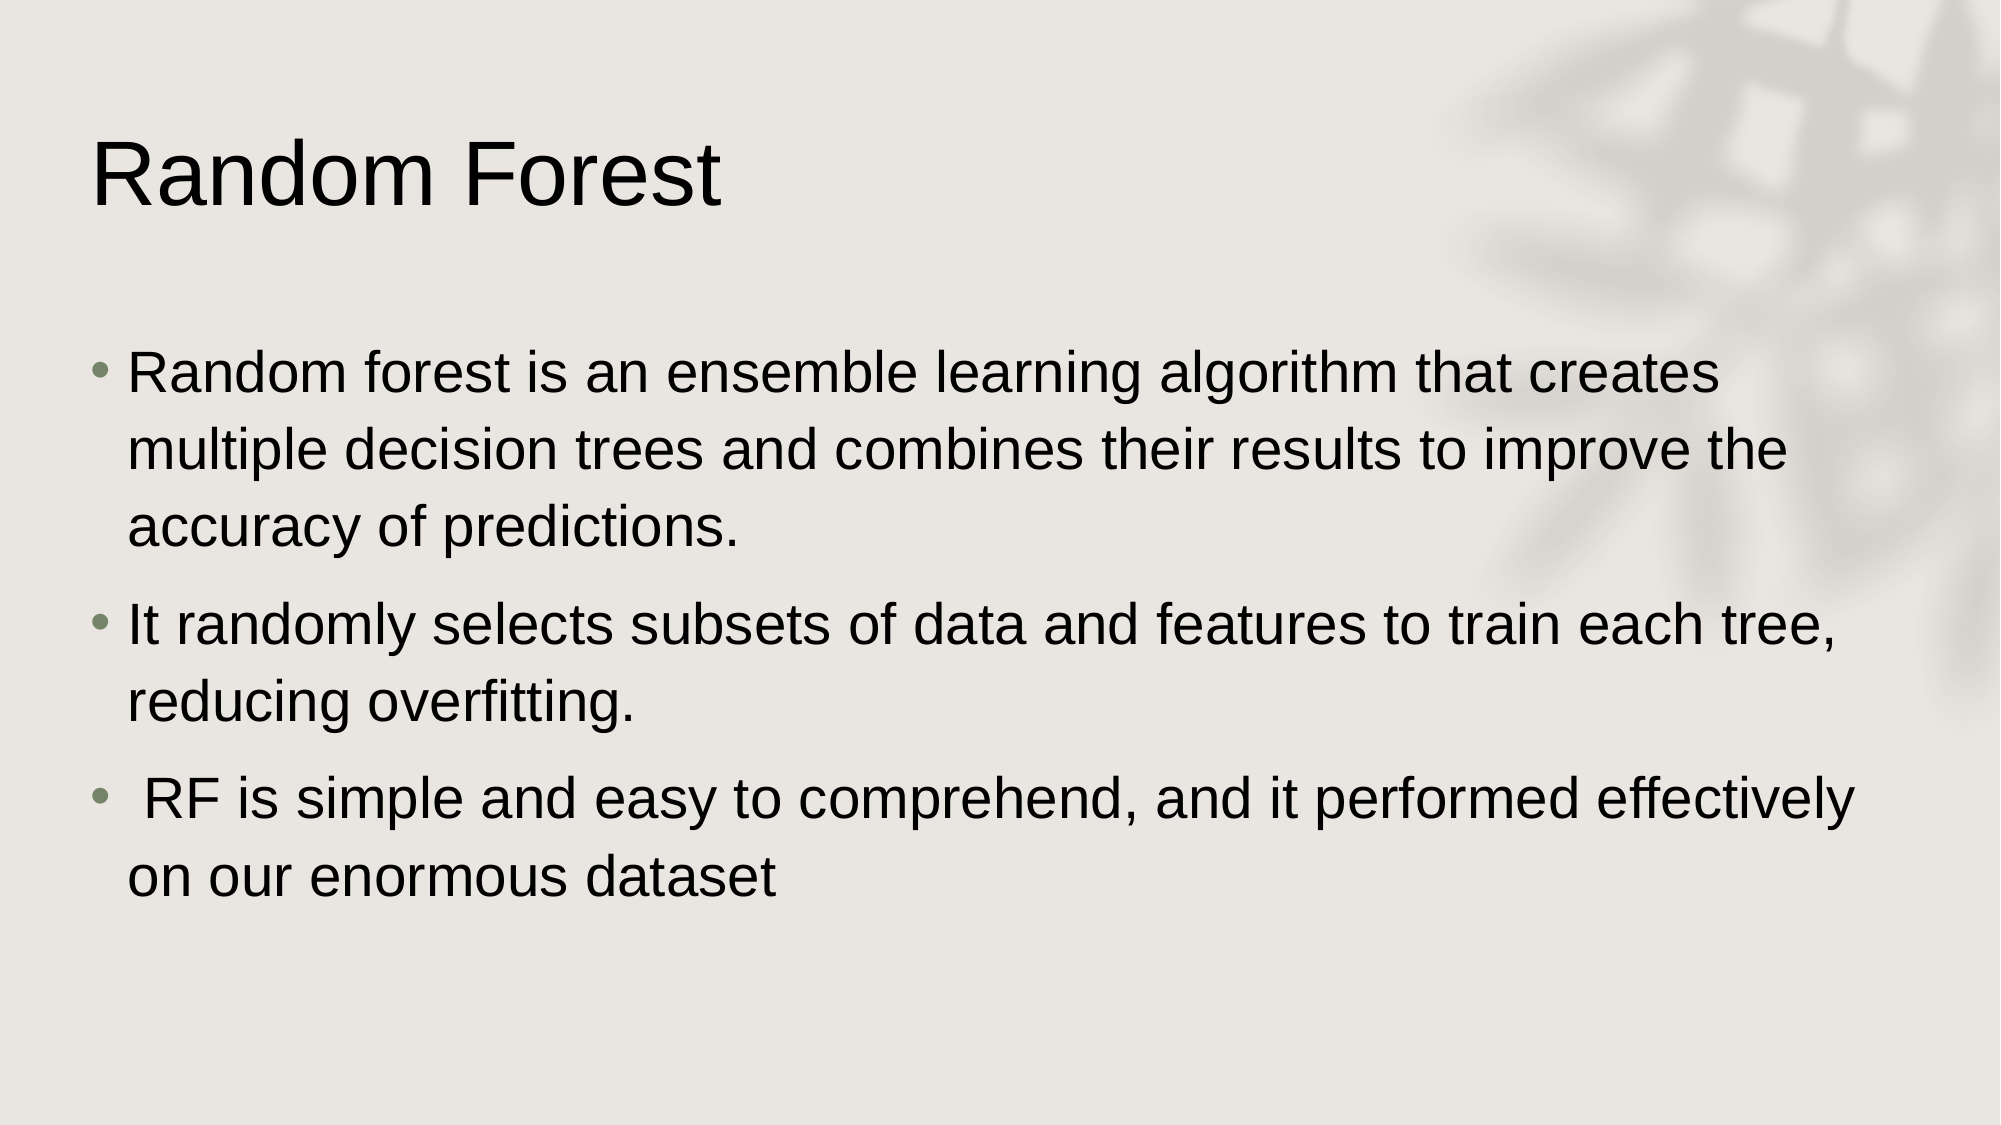

# Random Forest
Random forest is an ensemble learning algorithm that creates multiple decision trees and combines their results to improve the accuracy of predictions.
It randomly selects subsets of data and features to train each tree, reducing overfitting.
 RF is simple and easy to comprehend, and it performed effectively on our enormous dataset